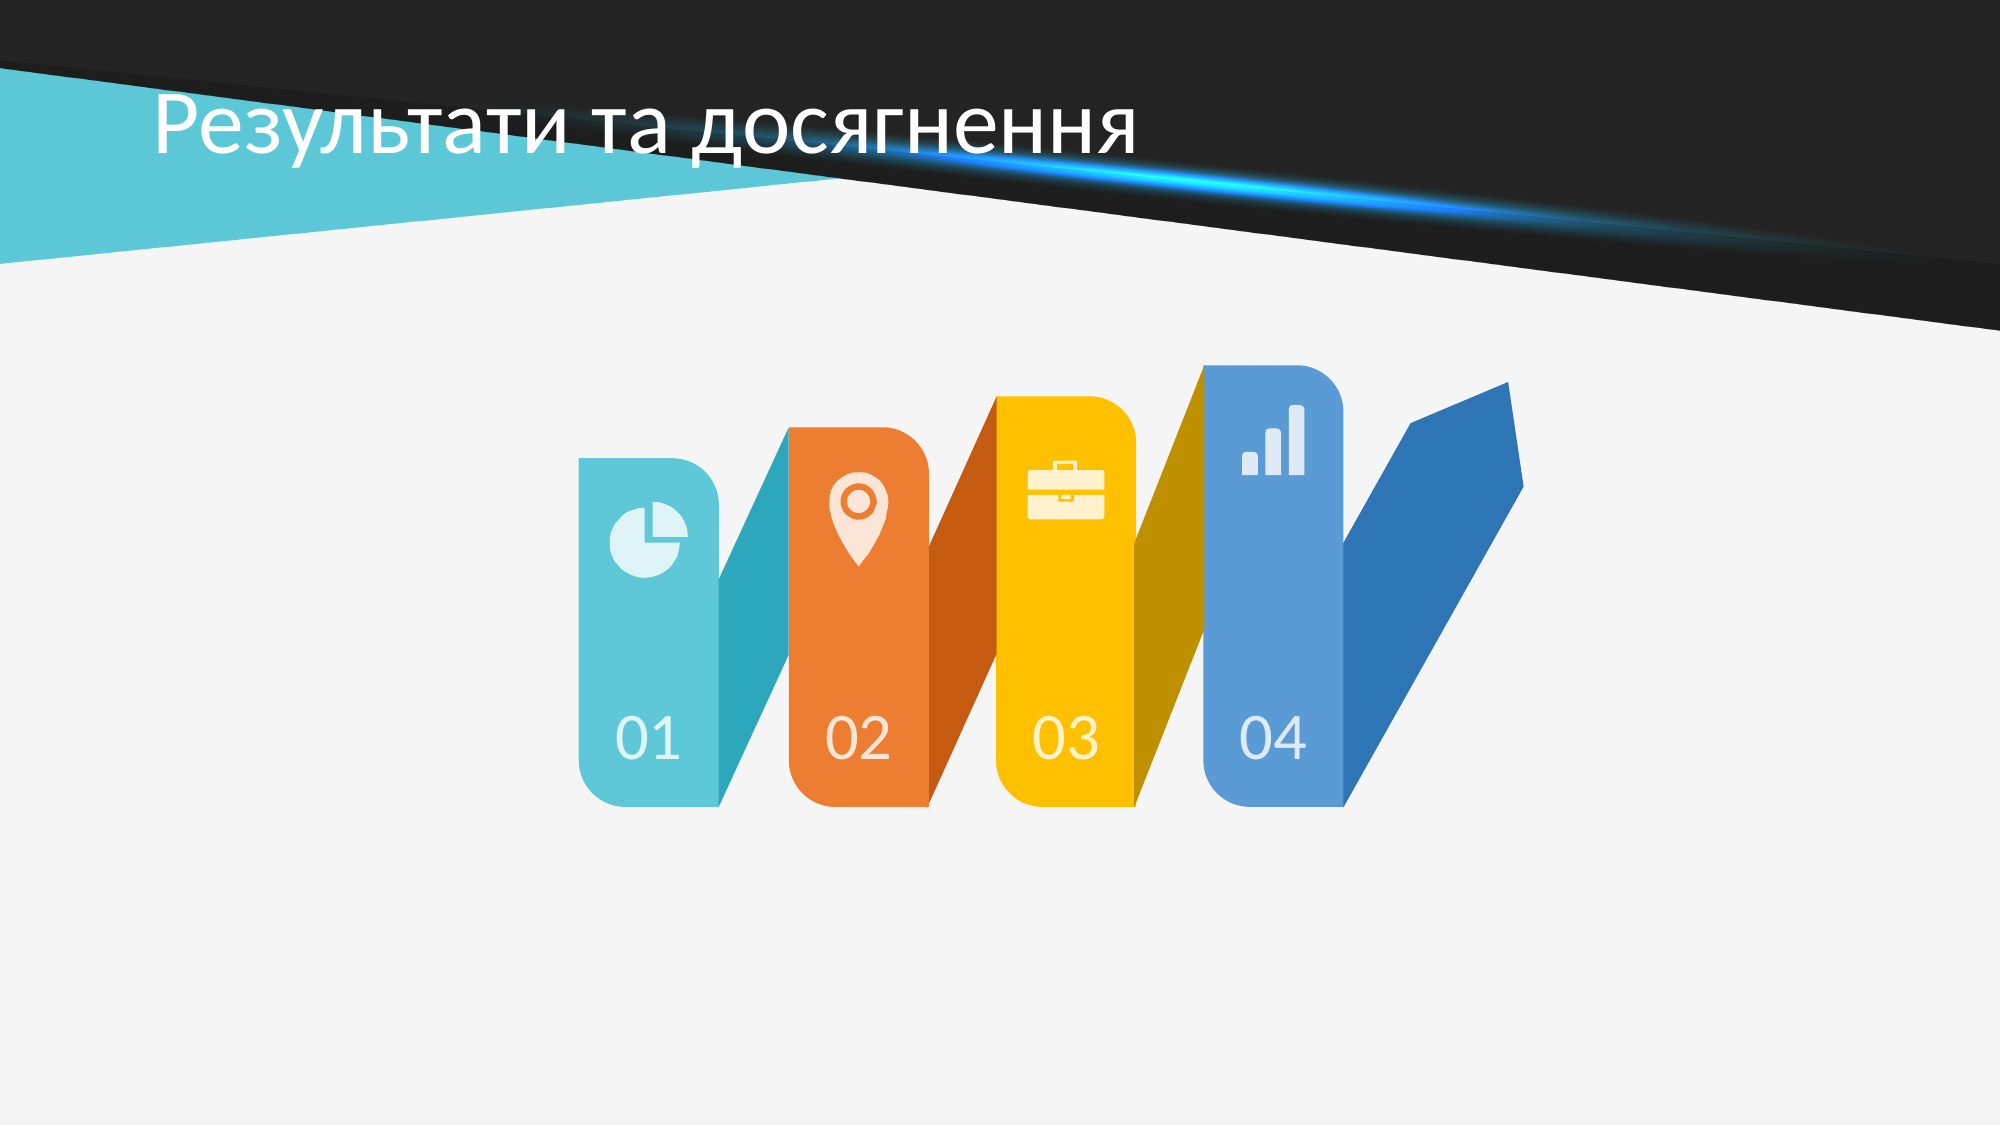

# Результати та досягнення

01
02
03
04